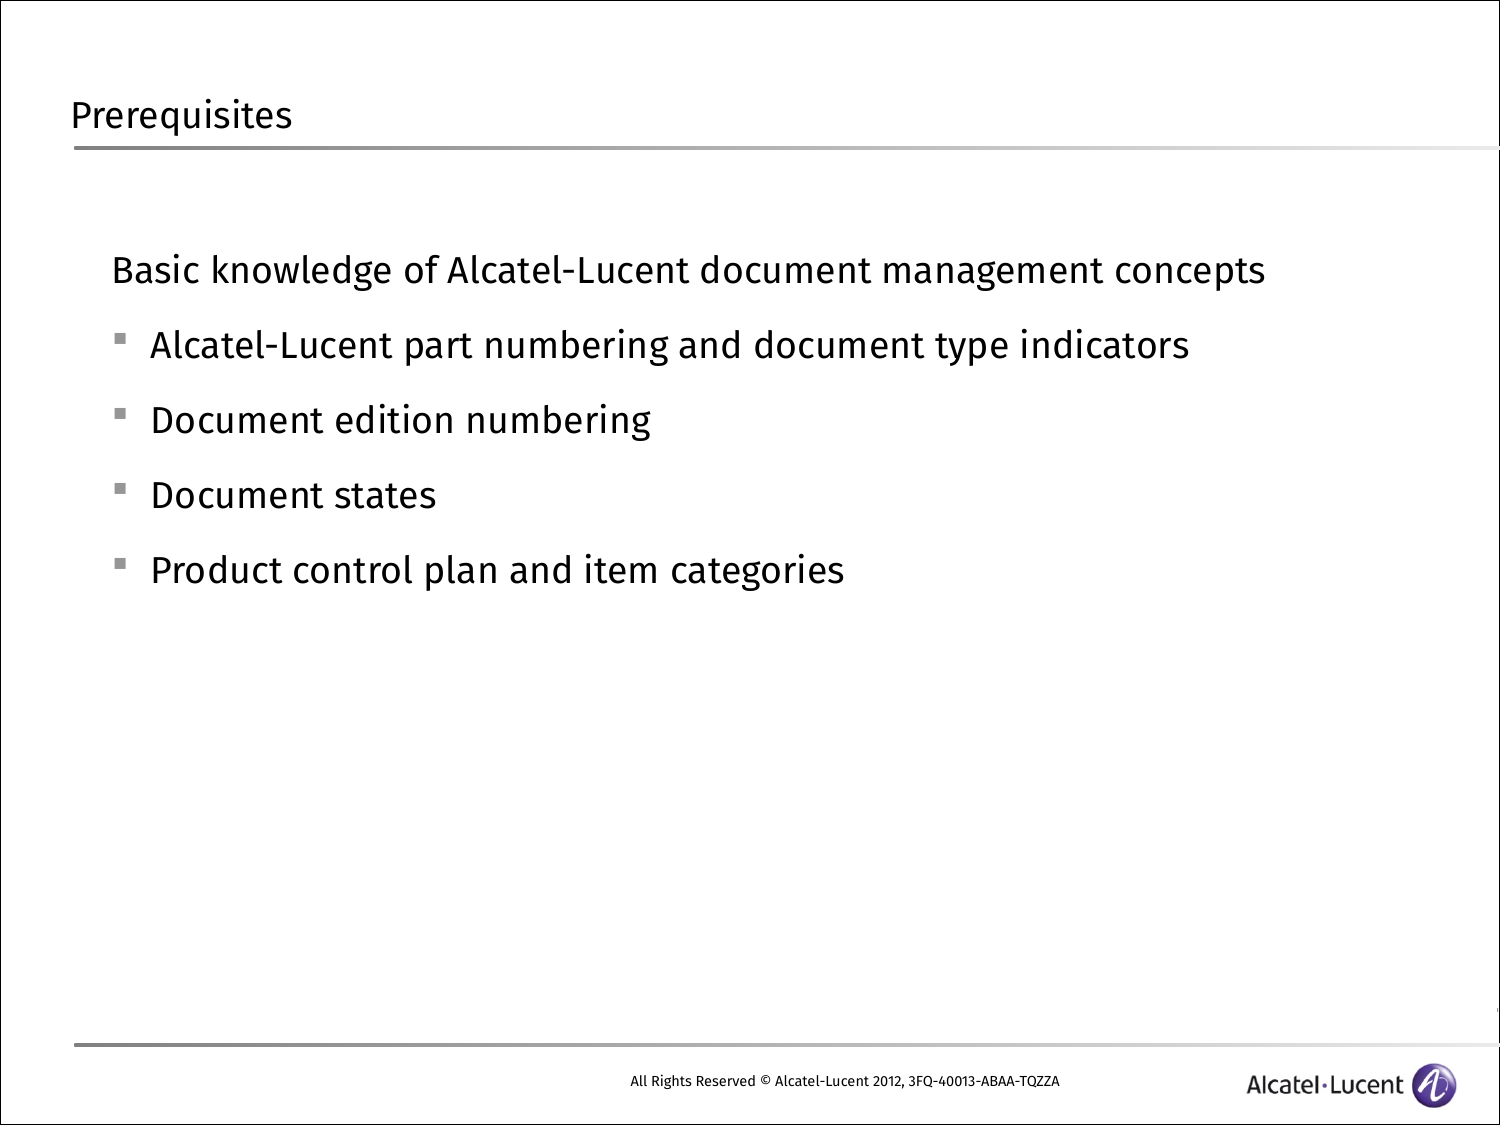

# Prerequisites
Basic knowledge of Alcatel-Lucent document management concepts
Alcatel-Lucent part numbering and document type indicators
Document edition numbering
Document states
Product control plan and item categories